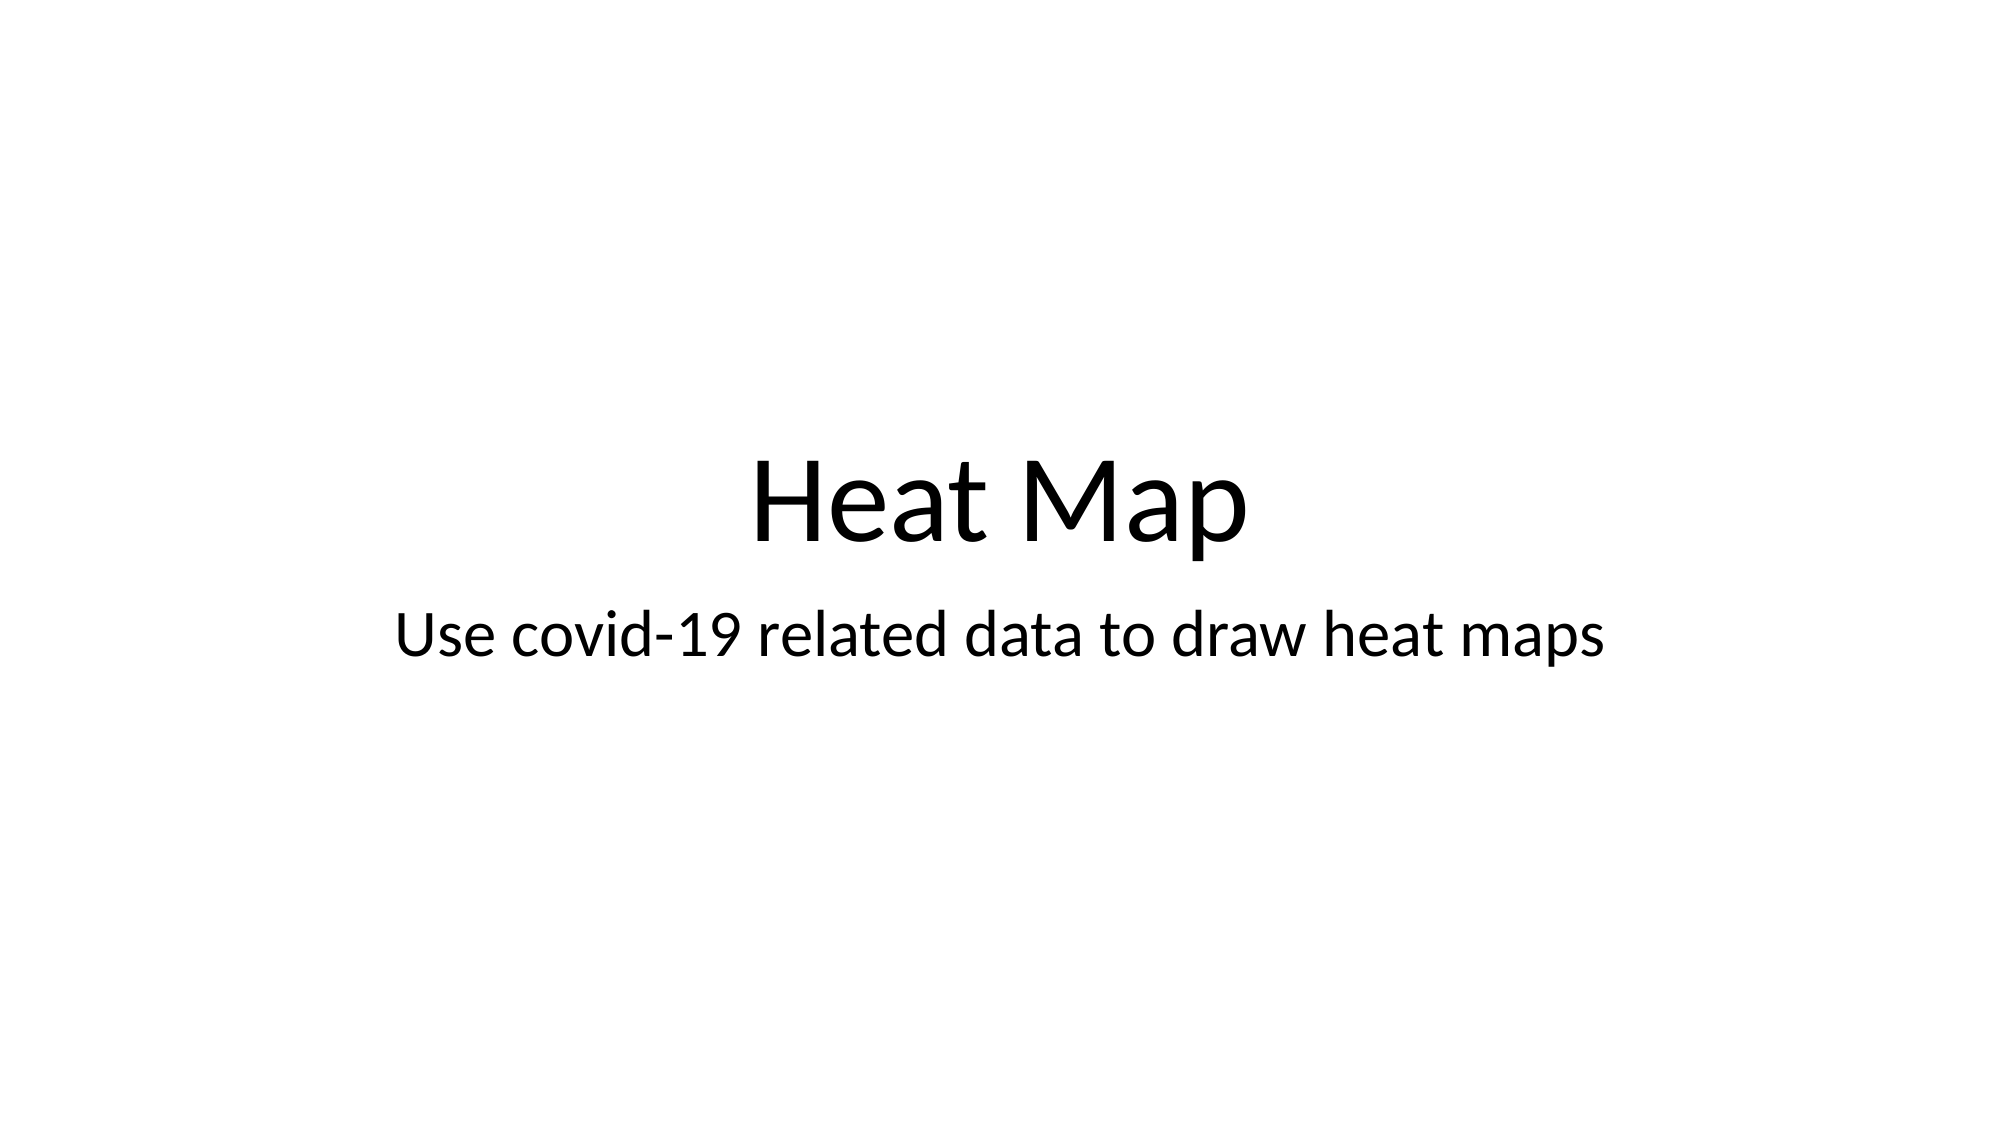

# Heat Map
Use covid-19 related data to draw heat maps